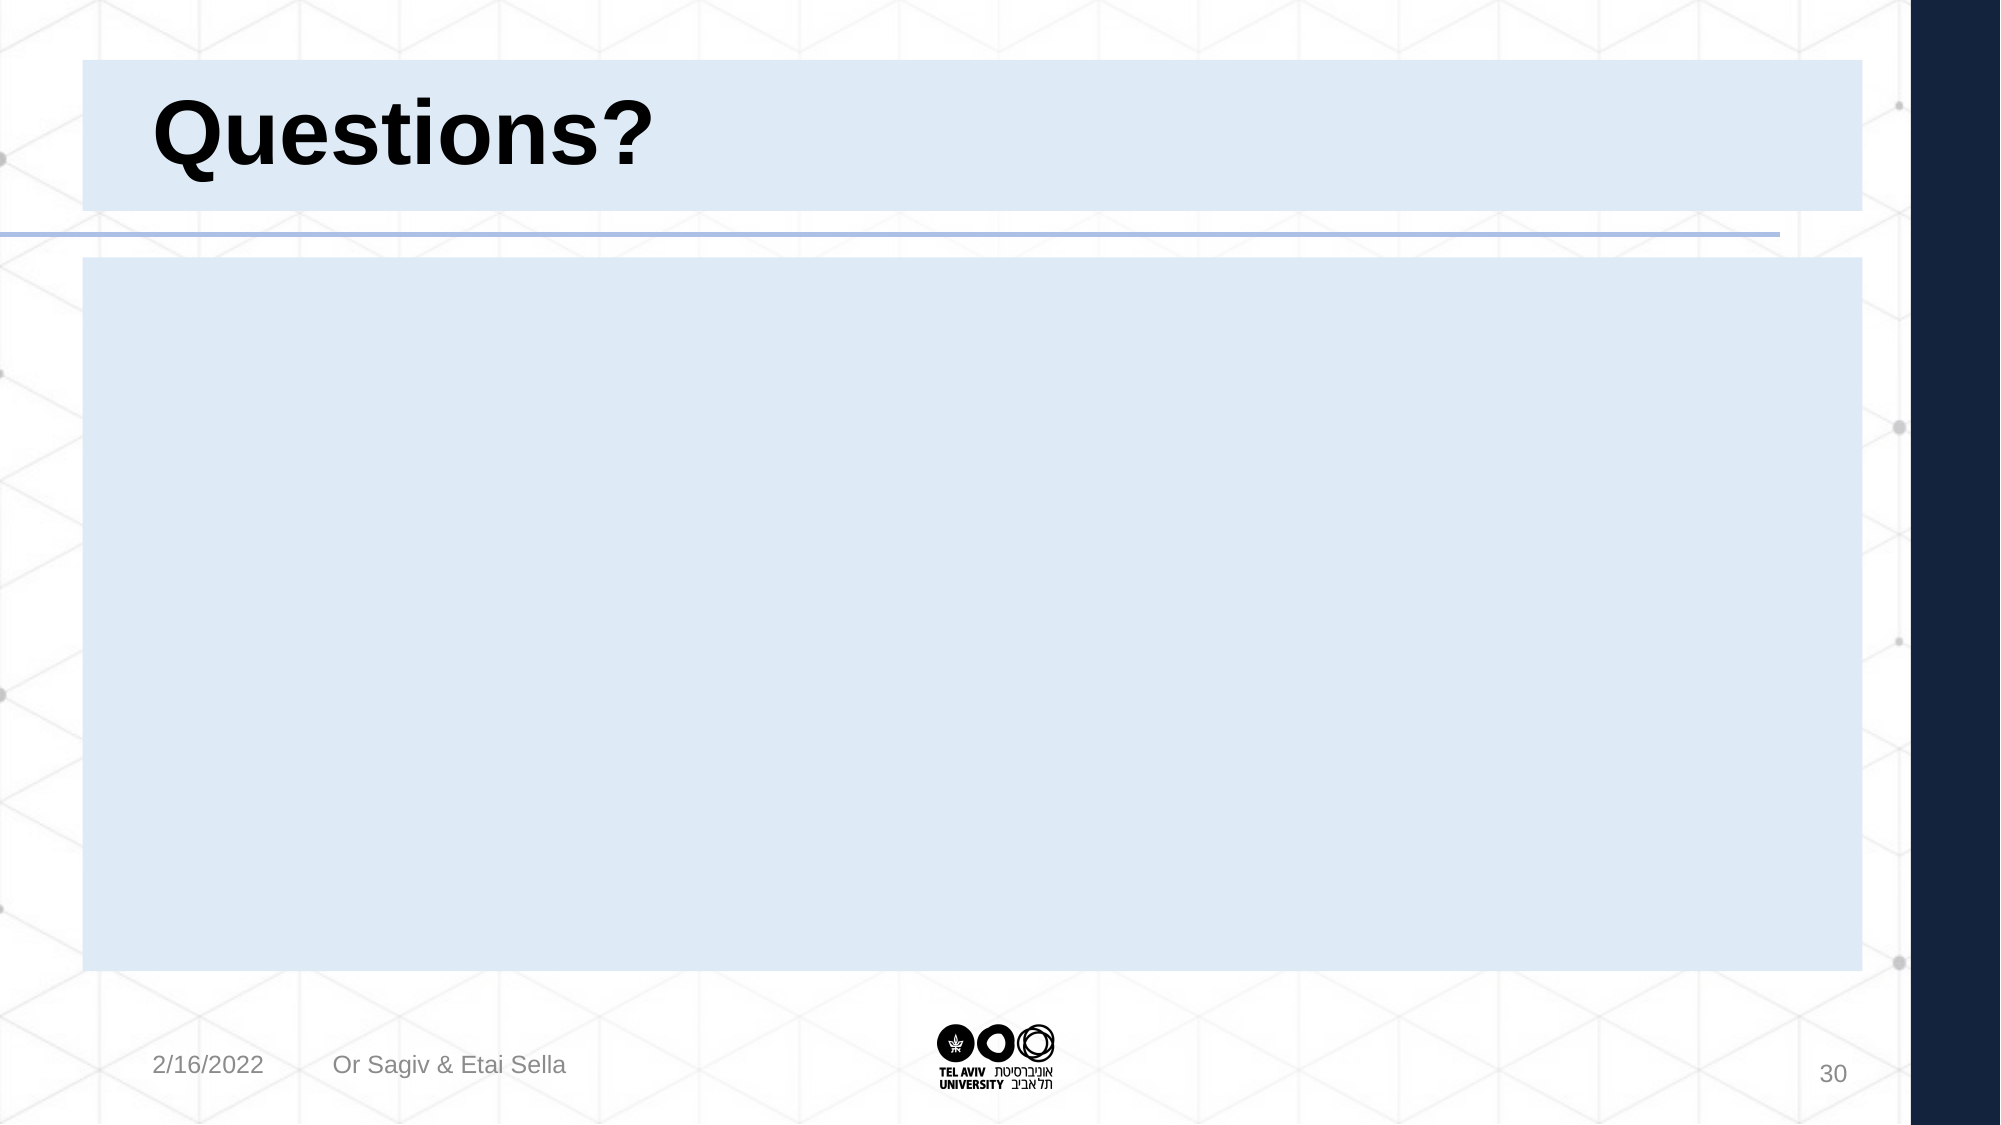

# Questions?
2/16/2022
Or Sagiv & Etai Sella
30